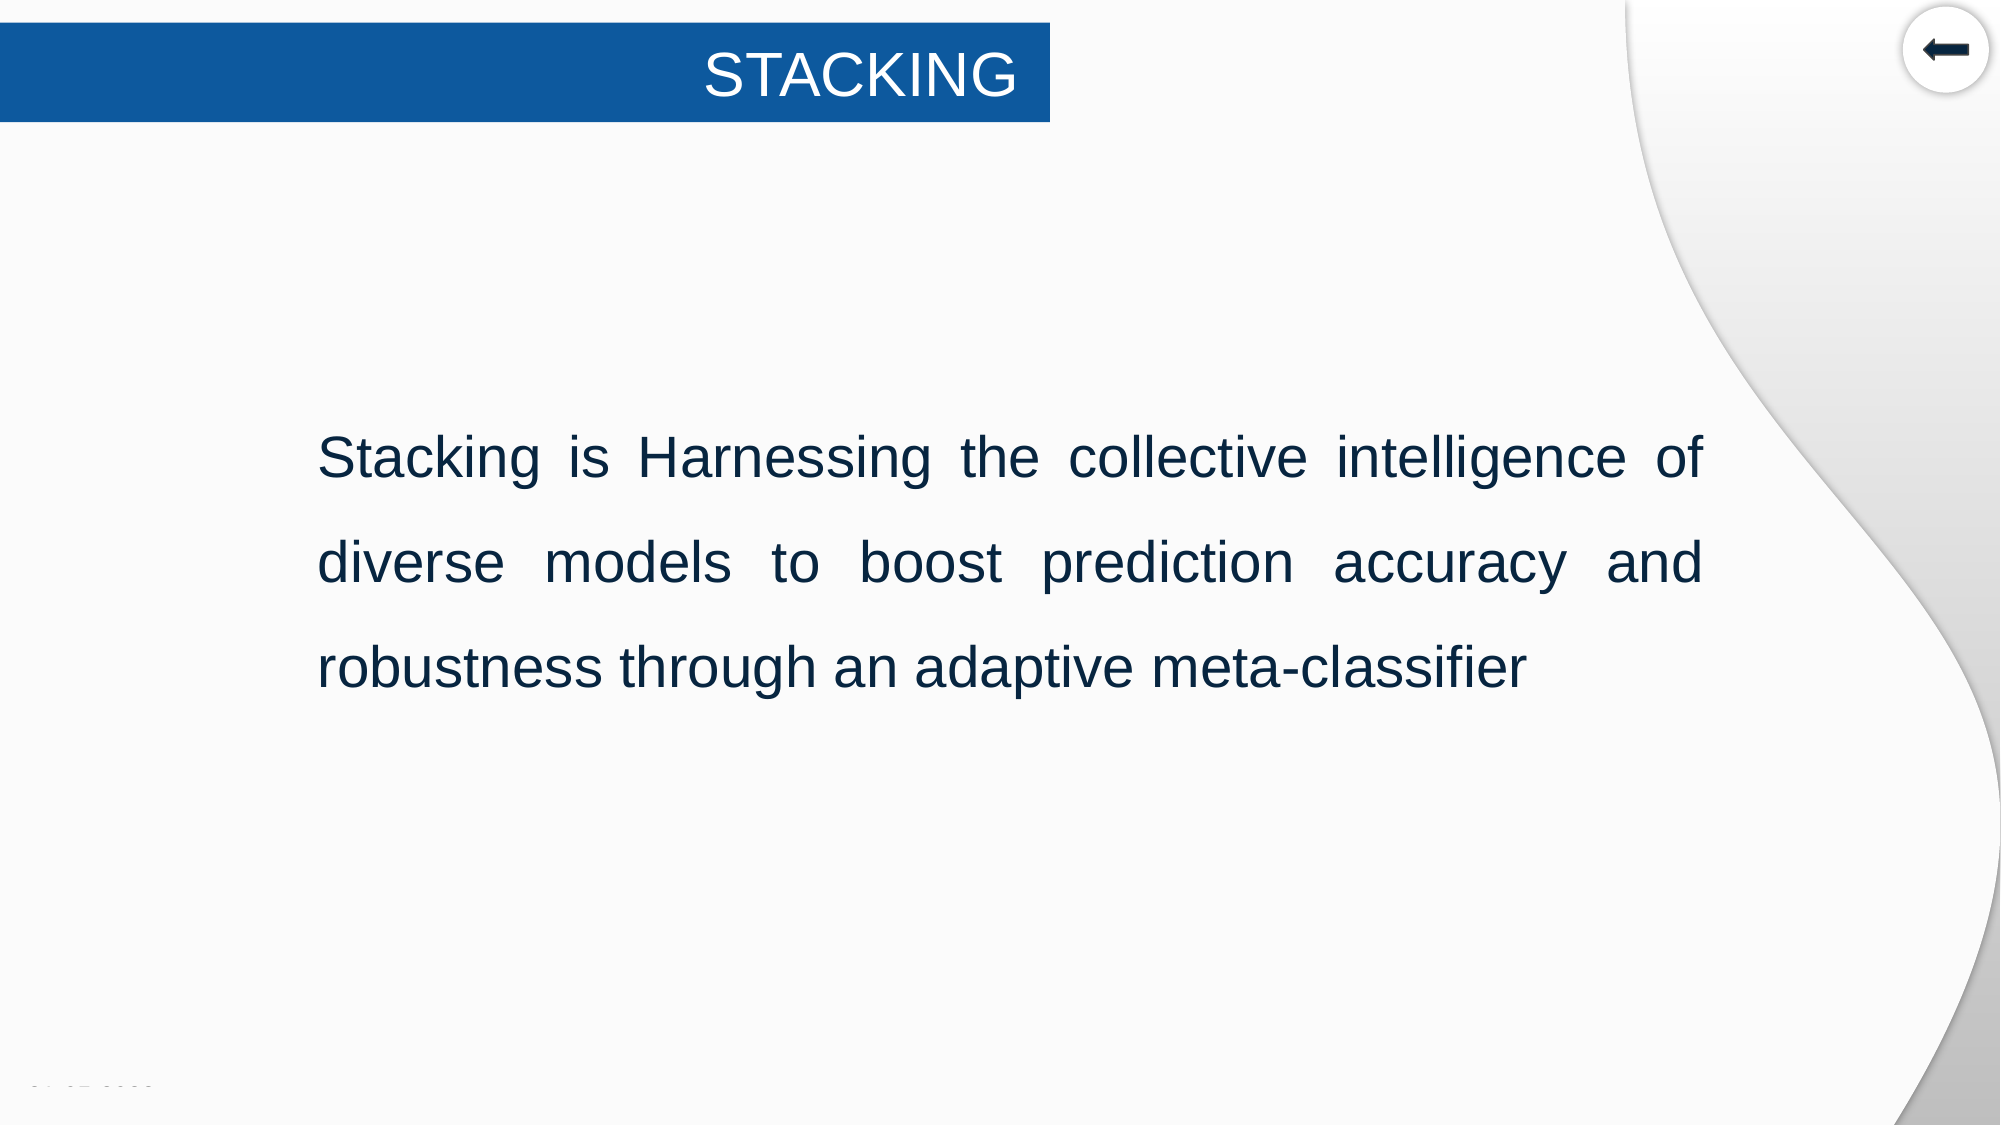

STACKING
Stacking is Harnessing the collective intelligence of diverse models to boost prediction accuracy and robustness through an adaptive meta-classifier

21-05-2023